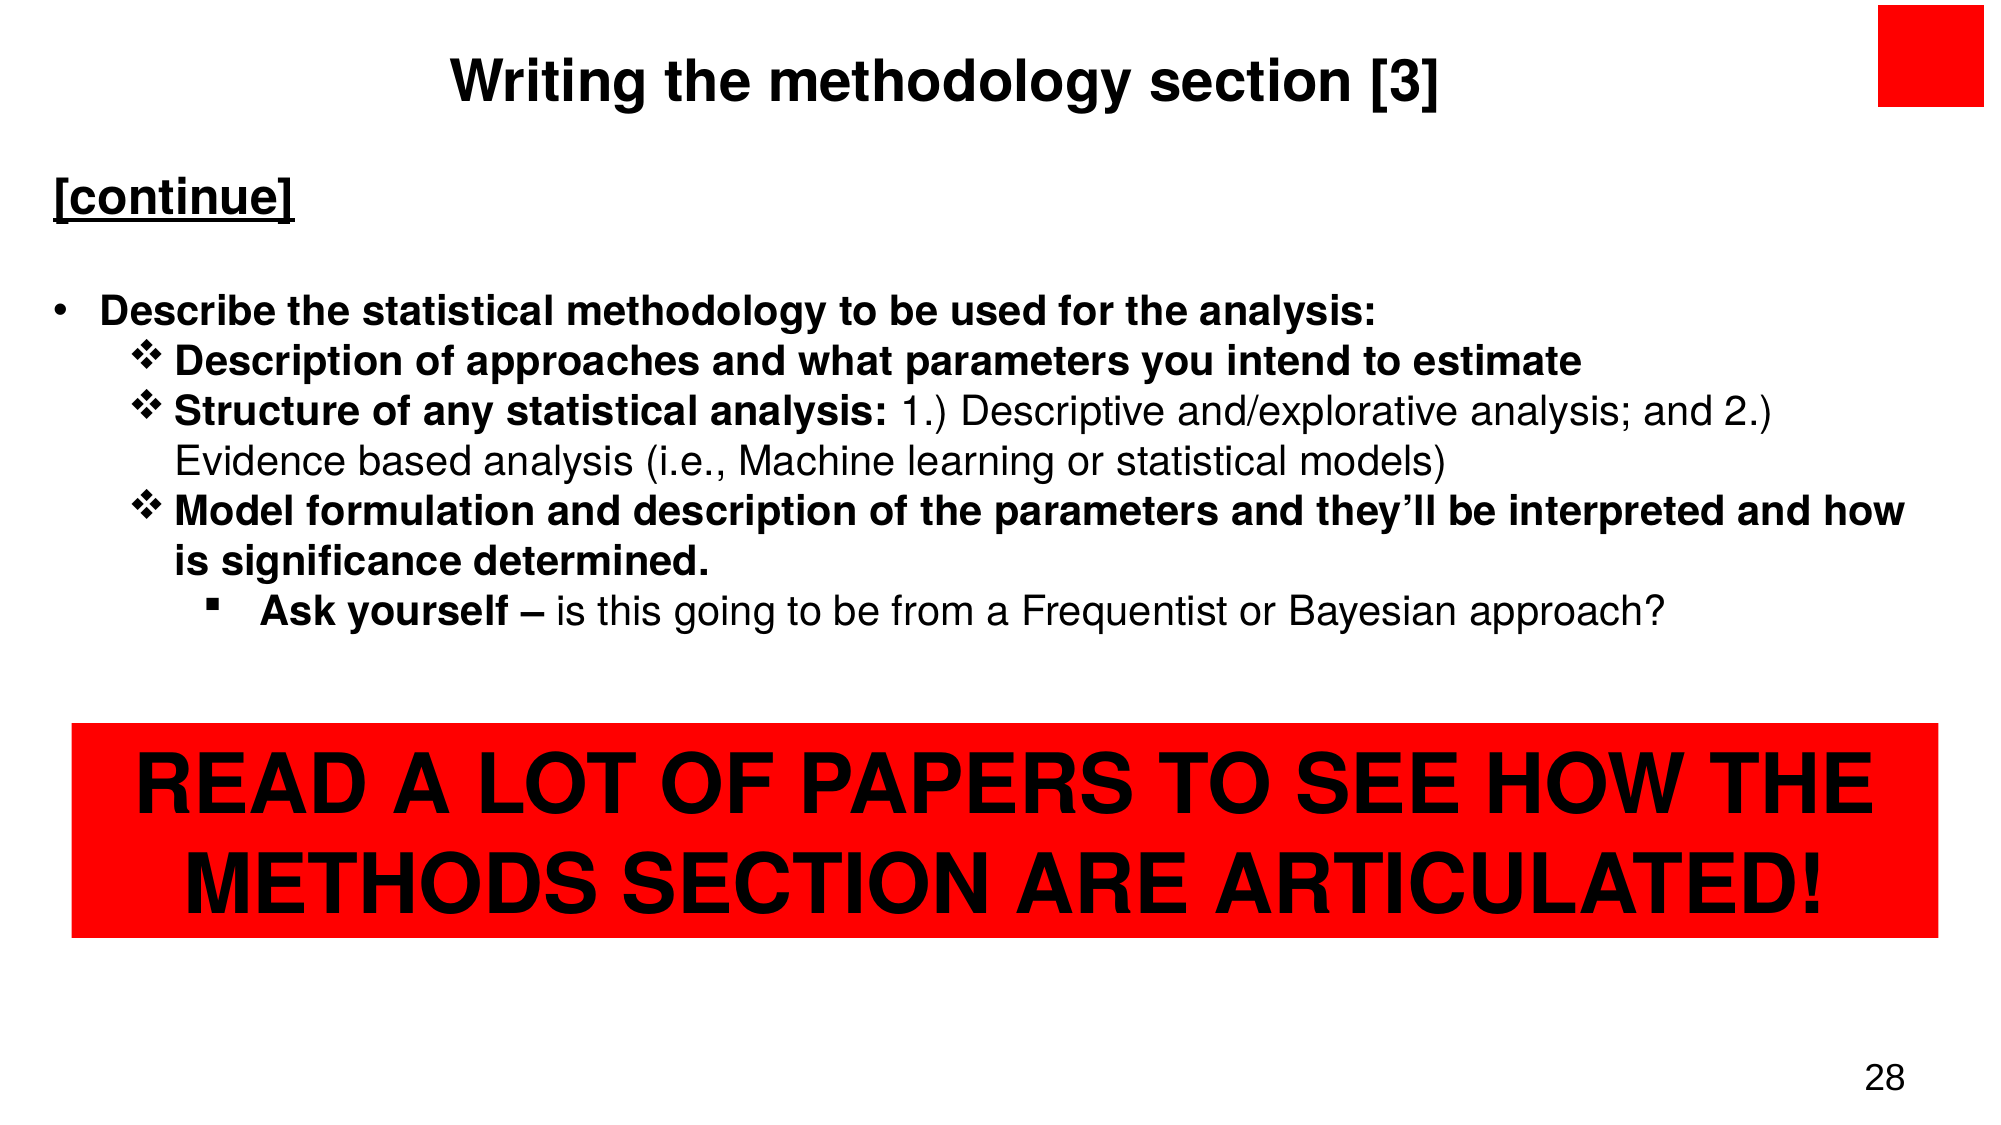

Writing the methodology section [3]
[continue]

Describe the statistical methodology to be used for the analysis:
Description of approaches and what parameters you intend to estimate
Structure of any statistical analysis: 1.) Descriptive and/explorative analysis; and 2.) Evidence based analysis (i.e., Machine learning or statistical models)
Model formulation and description of the parameters and they’ll be interpreted and how is significance determined.
Ask yourself – is this going to be from a Frequentist or Bayesian approach?
READ A LOT OF PAPERS TO SEE HOW THE METHODS SECTION ARE ARTICULATED!
28